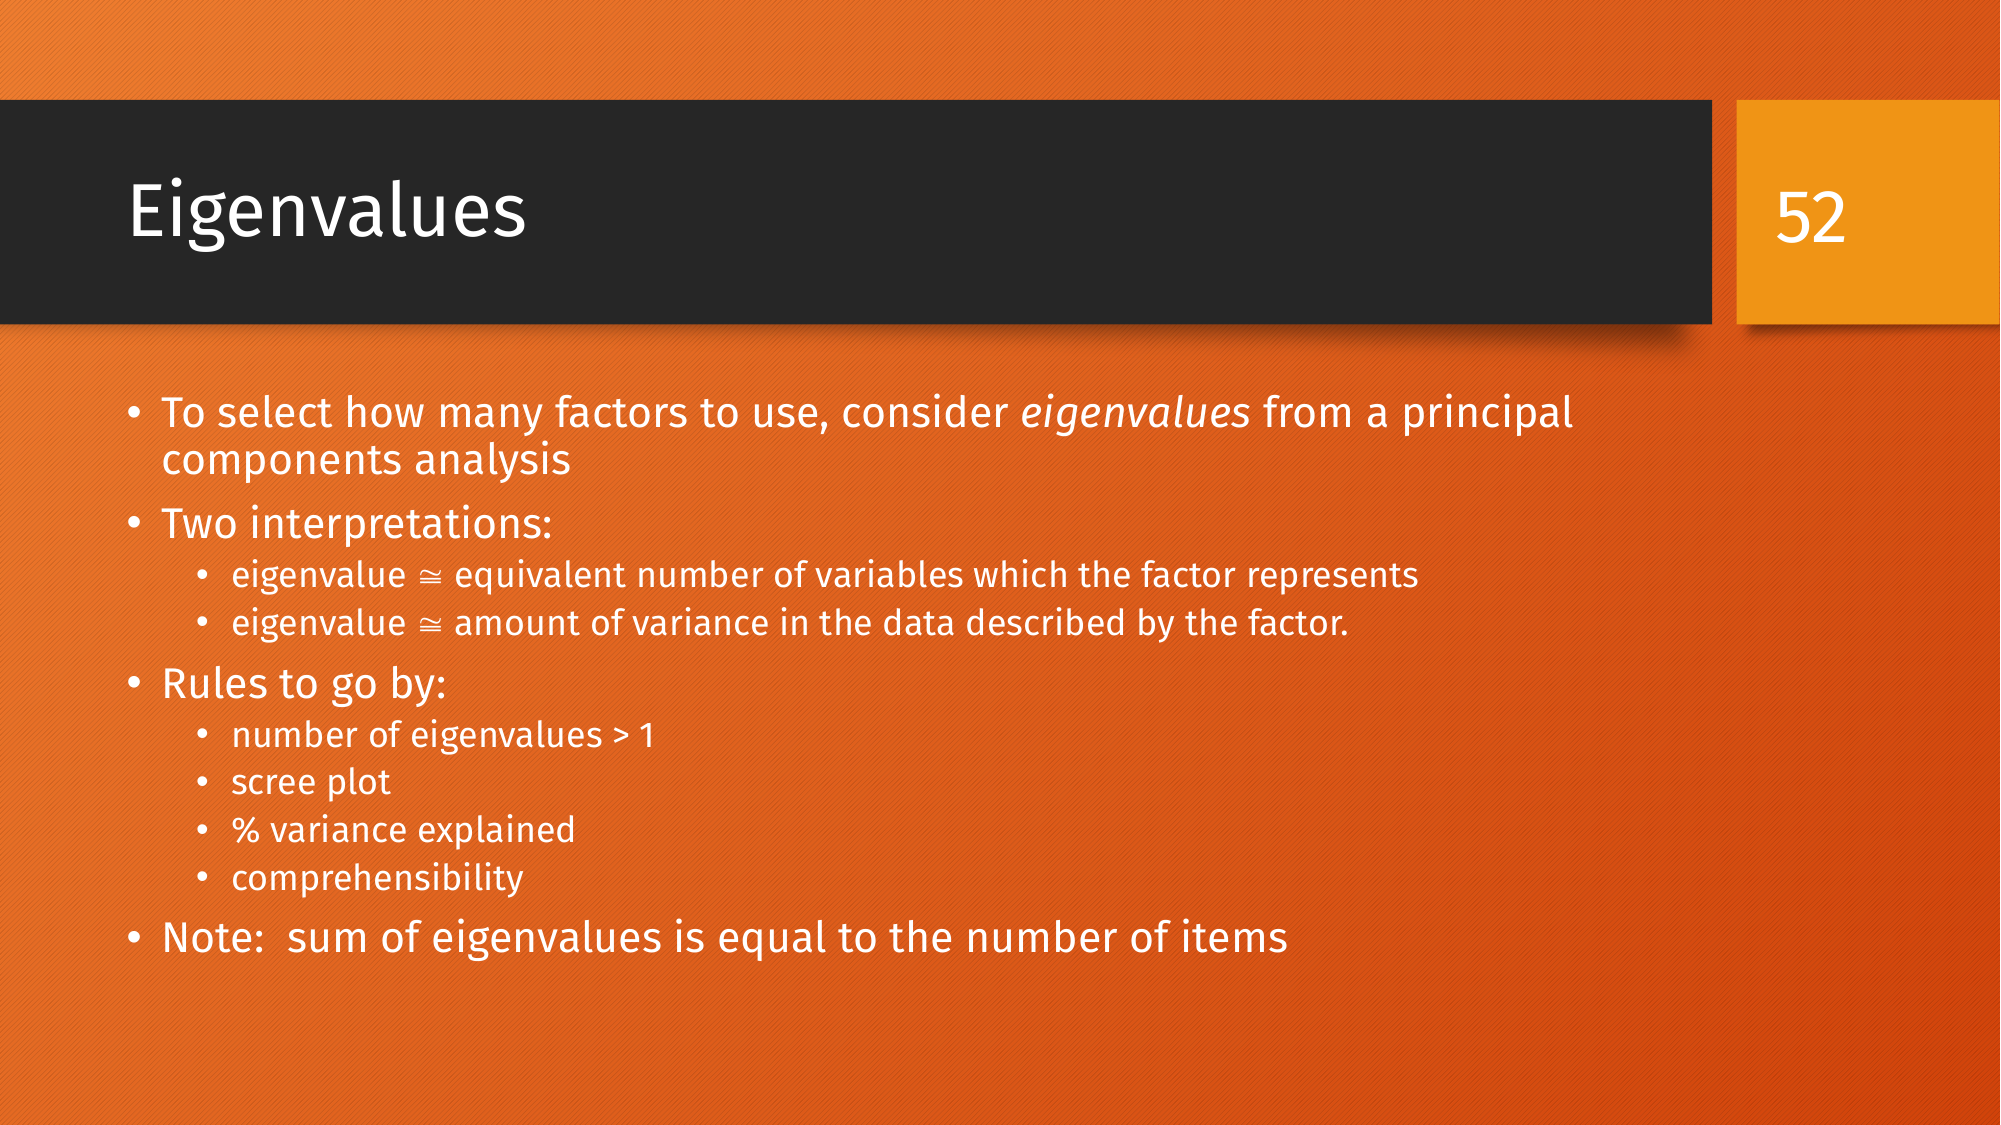

52
# Eigenvalues
To select how many factors to use, consider eigenvalues from a principal components analysis
Two interpretations:
eigenvalue ≅ equivalent number of variables which the factor represents
eigenvalue ≅ amount of variance in the data described by the factor.
Rules to go by:
number of eigenvalues > 1
scree plot
% variance explained
comprehensibility
Note:  sum of eigenvalues is equal to the number of items